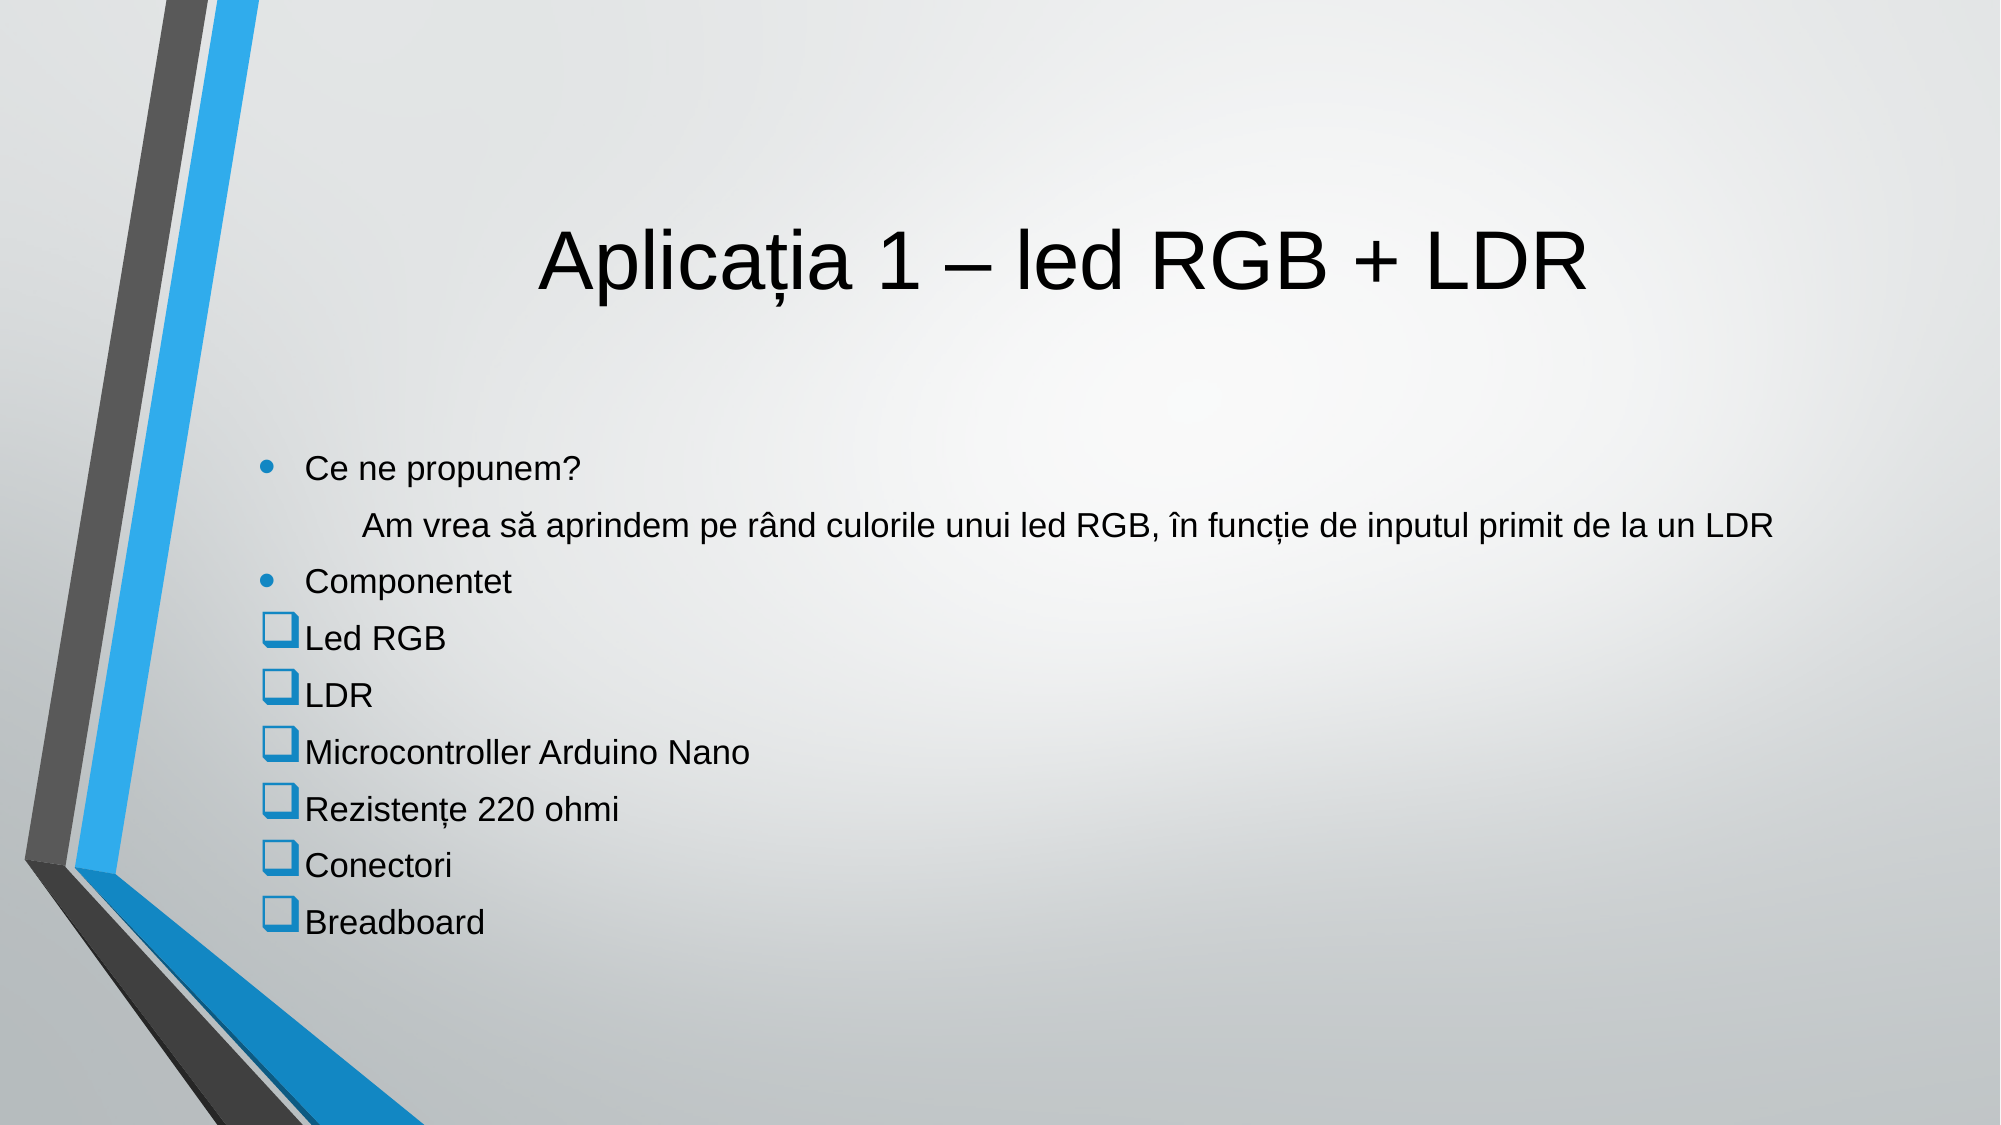

# Aplicația 1 – led RGB + LDR
Ce ne propunem?
	Am vrea să aprindem pe rând culorile unui led RGB, în funcție de inputul primit de la un LDR
Componentet
Led RGB
LDR
Microcontroller Arduino Nano
Rezistențe 220 ohmi
Conectori
Breadboard